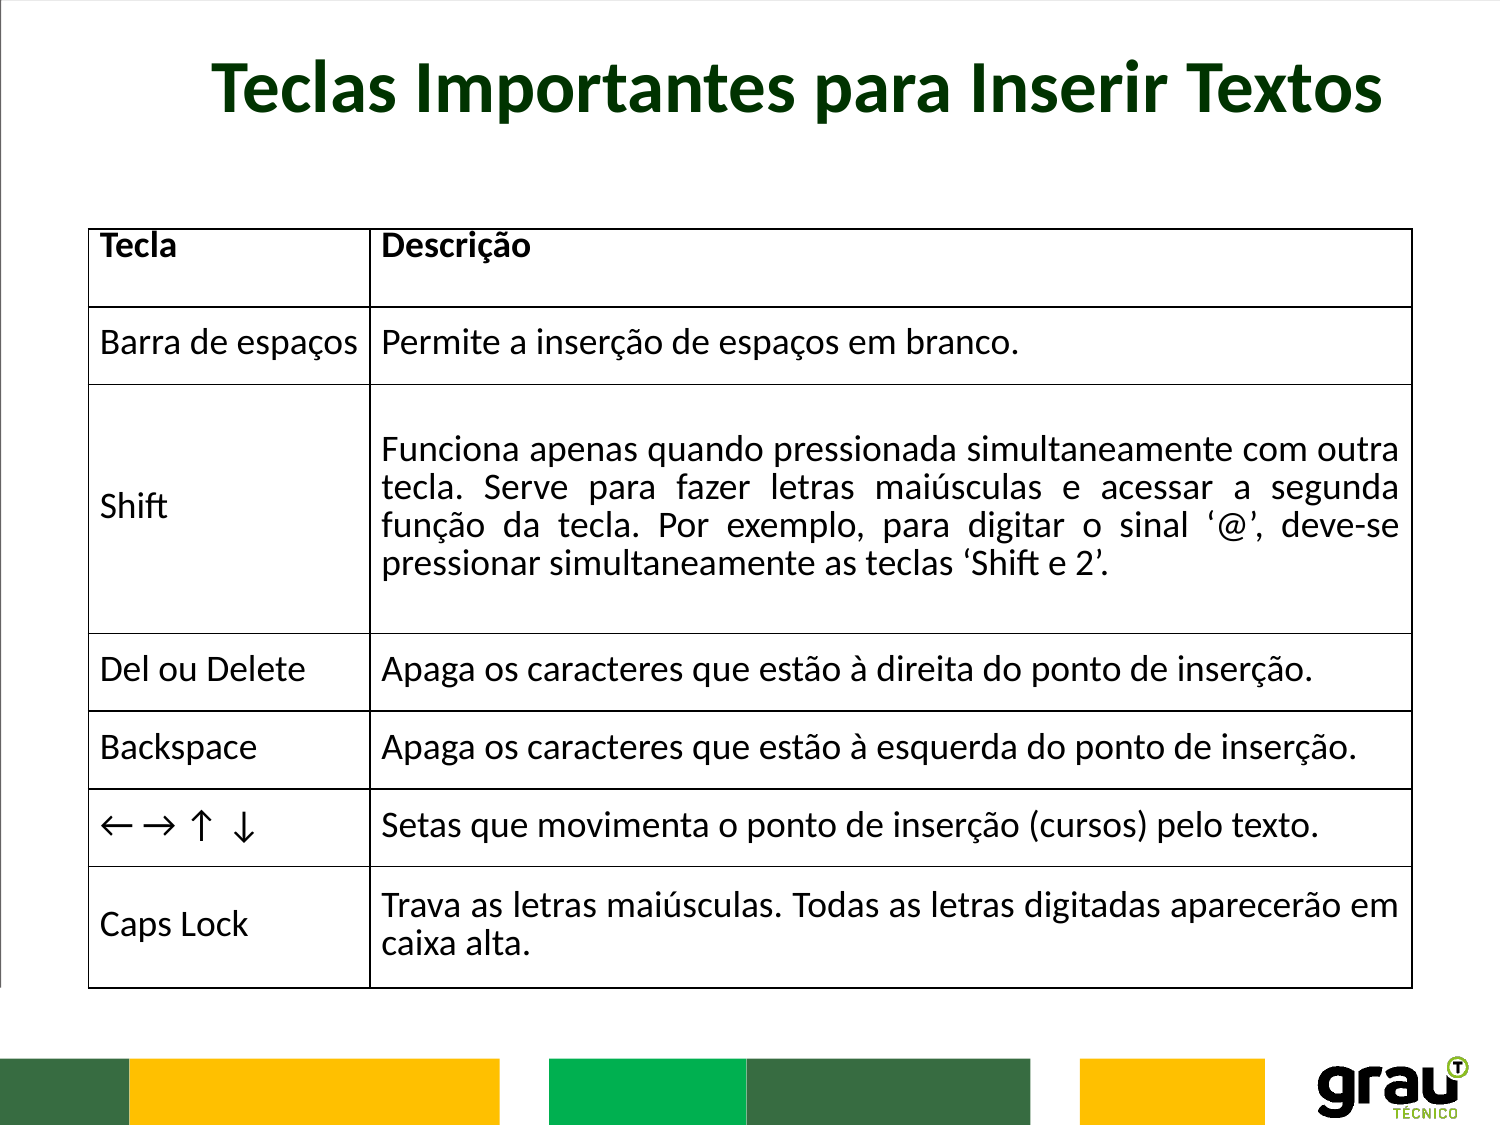

# Teclas Importantes para Inserir Textos
| Tecla | Descrição |
| --- | --- |
| Barra de espaços | Permite a inserção de espaços em branco. |
| Shift | Funciona apenas quando pressionada simultaneamente com outra tecla. Serve para fazer letras maiúsculas e acessar a segunda função da tecla. Por exemplo, para digitar o sinal ‘@’, deve-se pressionar simultaneamente as teclas ‘Shift e 2’. |
| Del ou Delete | Apaga os caracteres que estão à direita do ponto de inserção. |
| Backspace | Apaga os caracteres que estão à esquerda do ponto de inserção. |
| ← → ↑ ↓ | Setas que movimenta o ponto de inserção (cursos) pelo texto. |
| Caps Lock | Trava as letras maiúsculas. Todas as letras digitadas aparecerão em caixa alta. |